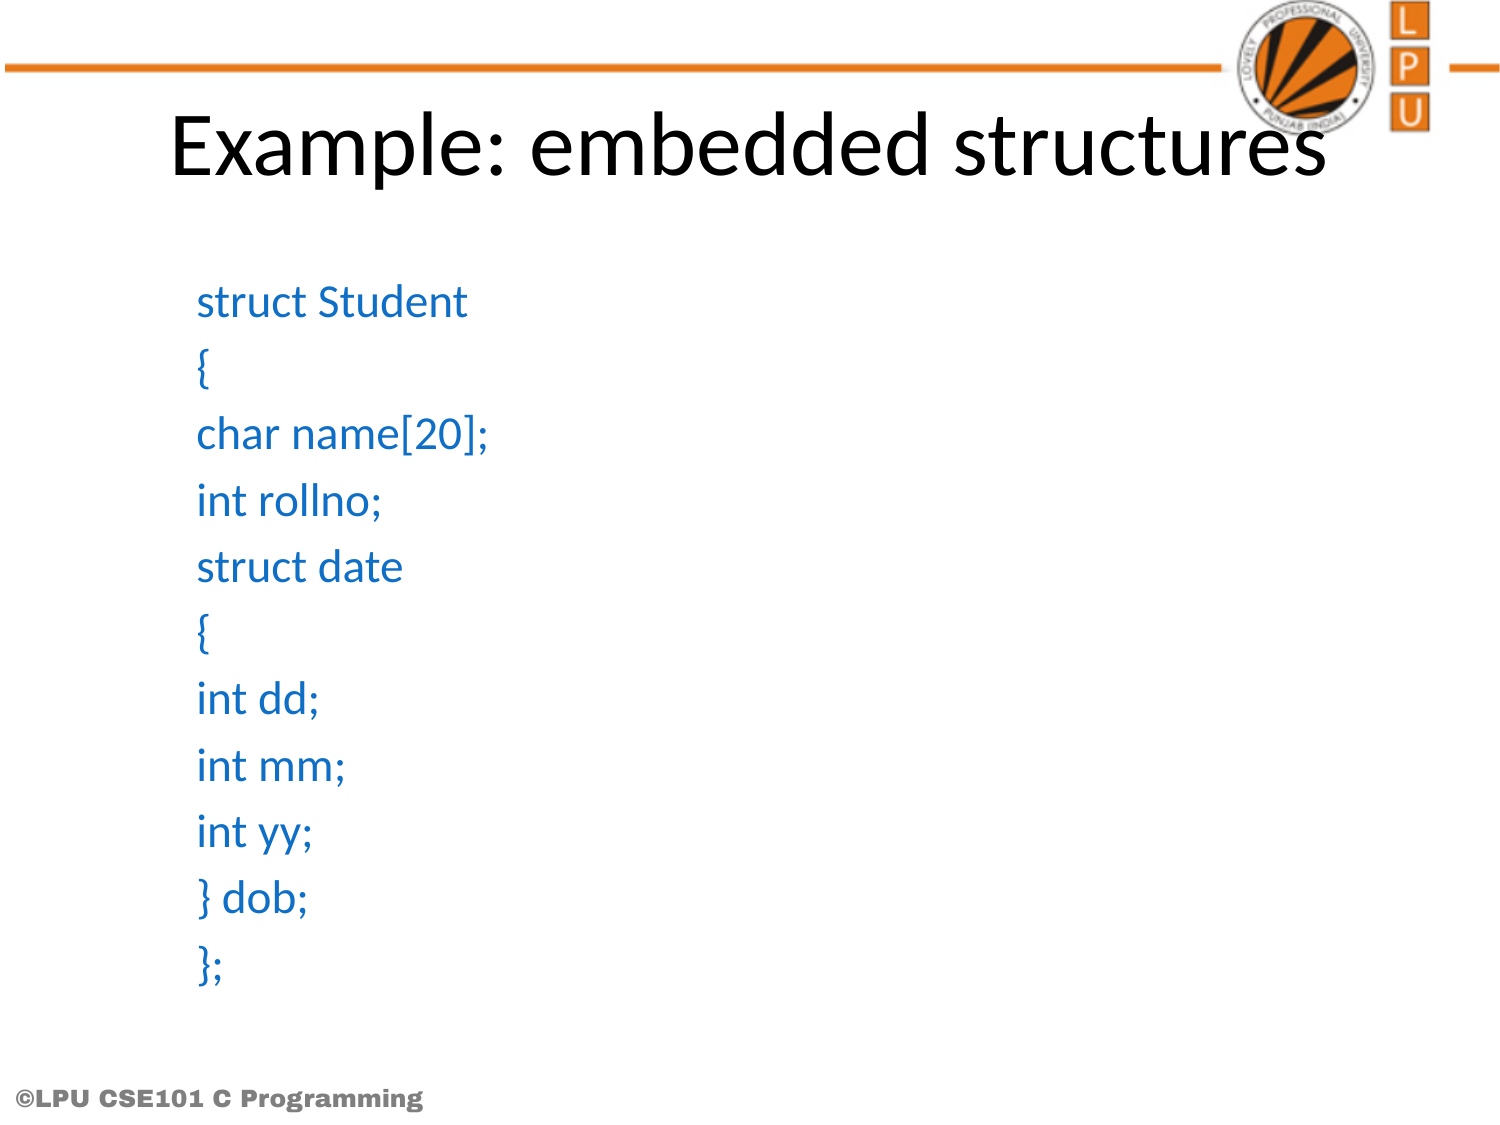

# Example: embedded structures
	struct Student
	{
		char name[20];
		int rollno;
		struct date
		{
			int dd;
			int mm;
			int yy;
		} dob;
	};